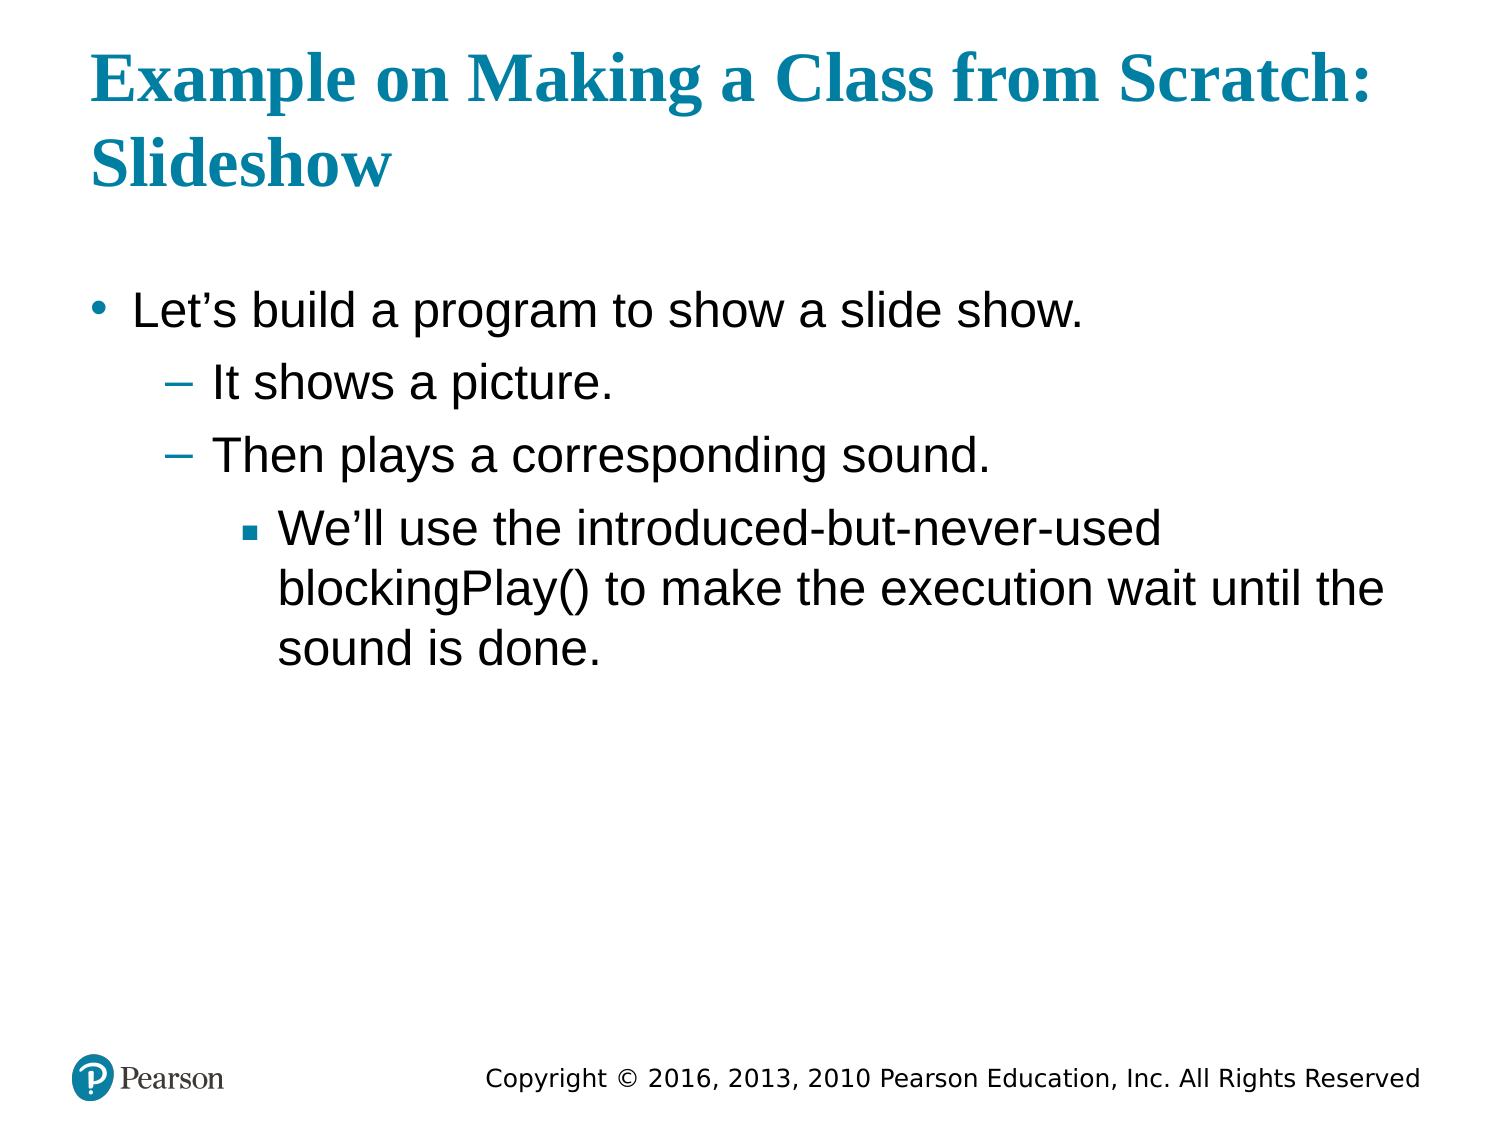

# Example on Making a Class from Scratch: Slideshow
Let’s build a program to show a slide show.
It shows a picture.
Then plays a corresponding sound.
We’ll use the introduced-but-never-used blockingPlay() to make the execution wait until the sound is done.